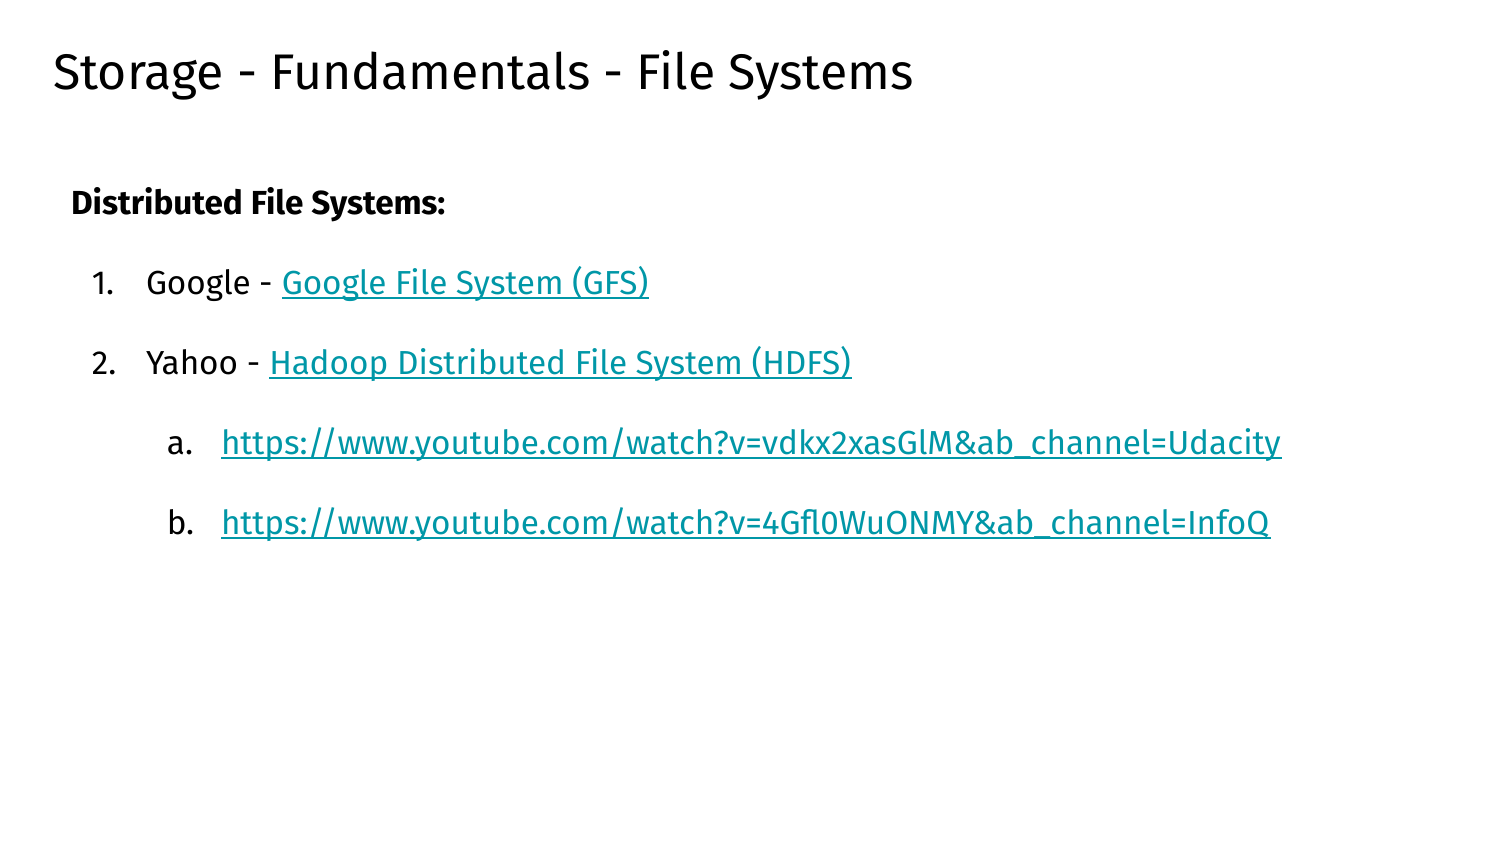

# Storage - Fundamentals - File Systems

Distributed File Systems:

Google - Google File System (GFS)

Yahoo - Hadoop Distributed File System (HDFS)

https://www.youtube.com/watch?v=vdkx2xasGlM&ab_channel=Udacity

https://www.youtube.com/watch?v=4Gfl0WuONMY&ab_channel=InfoQ